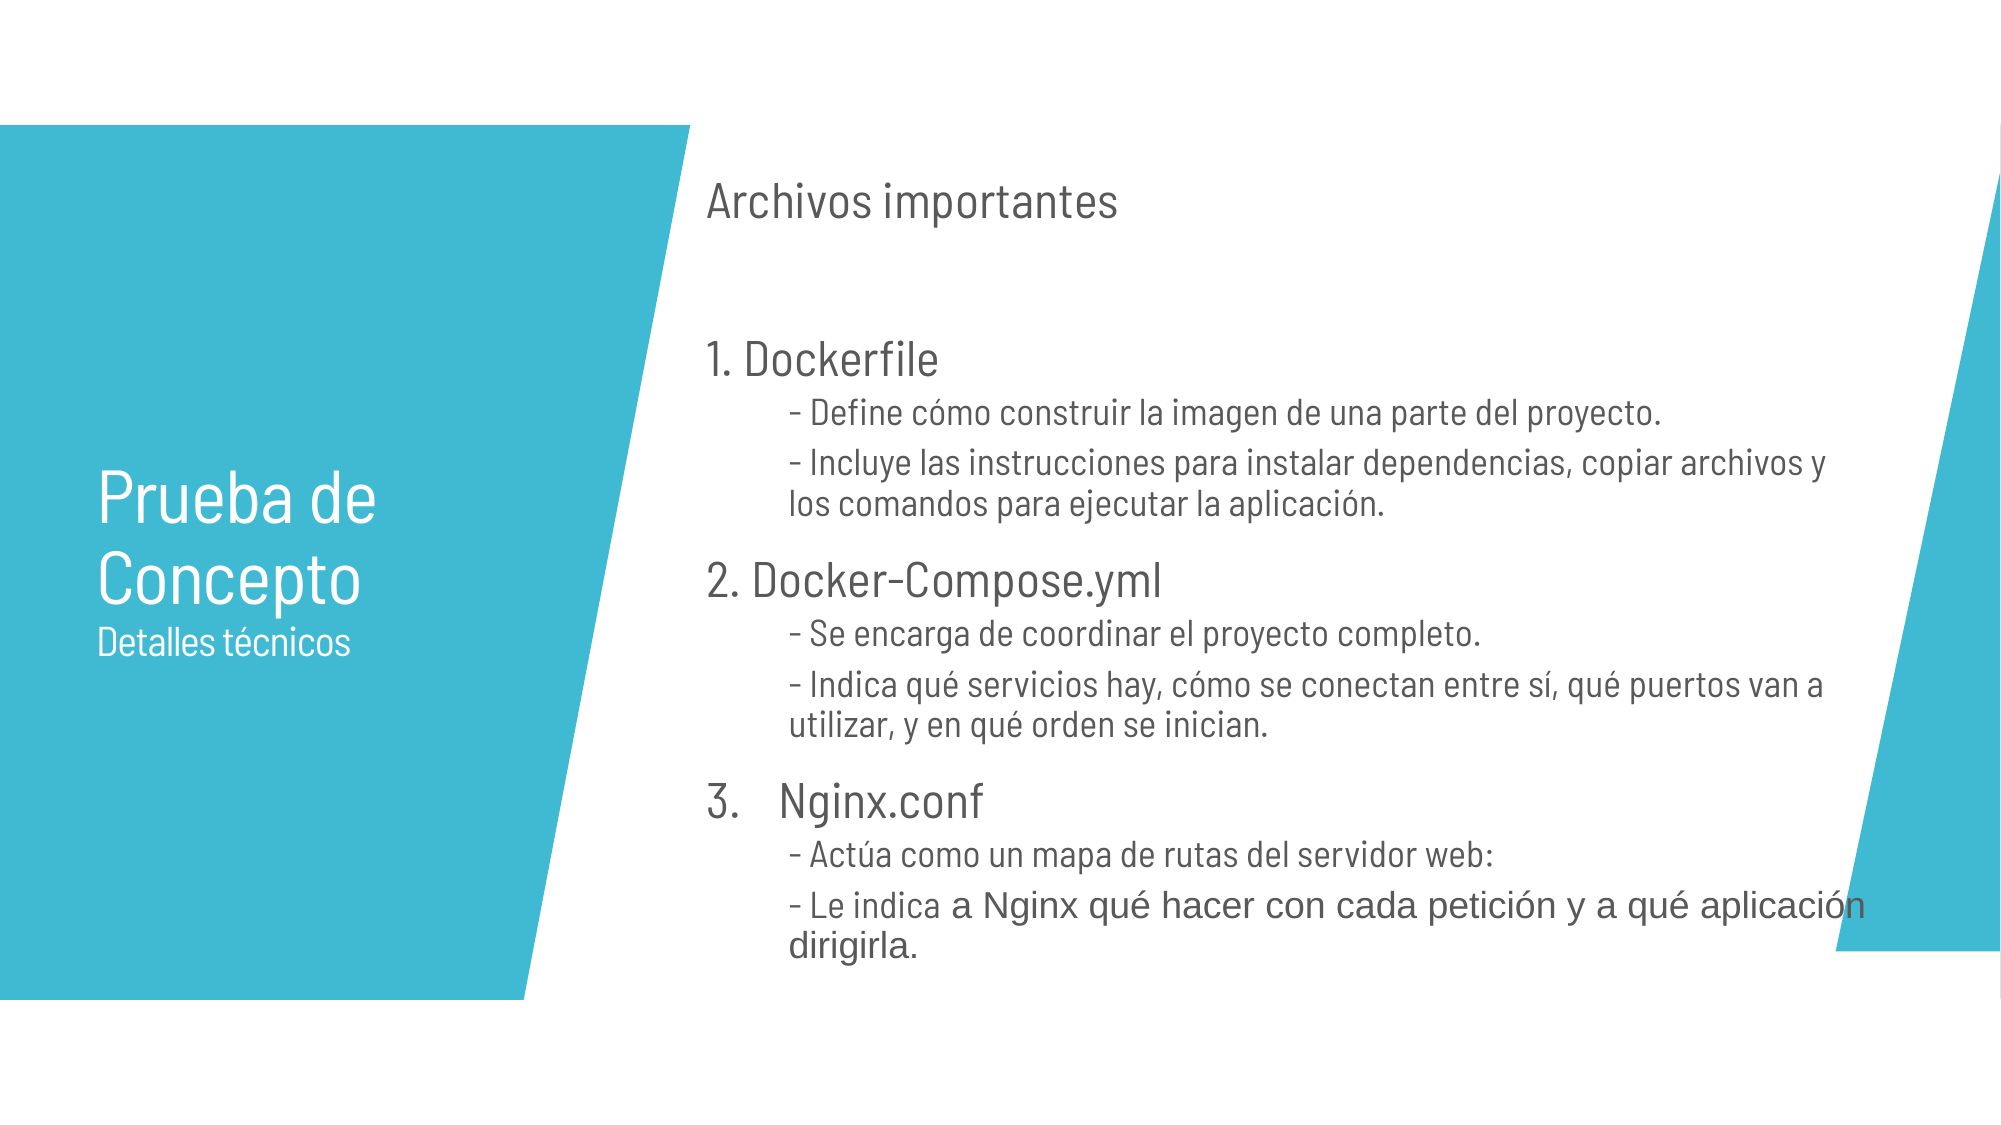

Archivos importantes

1. Dockerfile
- Define cómo construir la imagen de una parte del proyecto.
- Incluye las instrucciones para instalar dependencias, copiar archivos y los comandos para ejecutar la aplicación.
2. Docker-Compose.yml
- Se encarga de coordinar el proyecto completo.
- Indica qué servicios hay, cómo se conectan entre sí, qué puertos van a utilizar, y en qué orden se inician.
3.  Nginx.conf
- Actúa como un mapa de rutas del servidor web:
- Le indica a Nginx qué hacer con cada petición y a qué aplicación dirigirla.

Prueba de
Concepto
Detalles técnicos